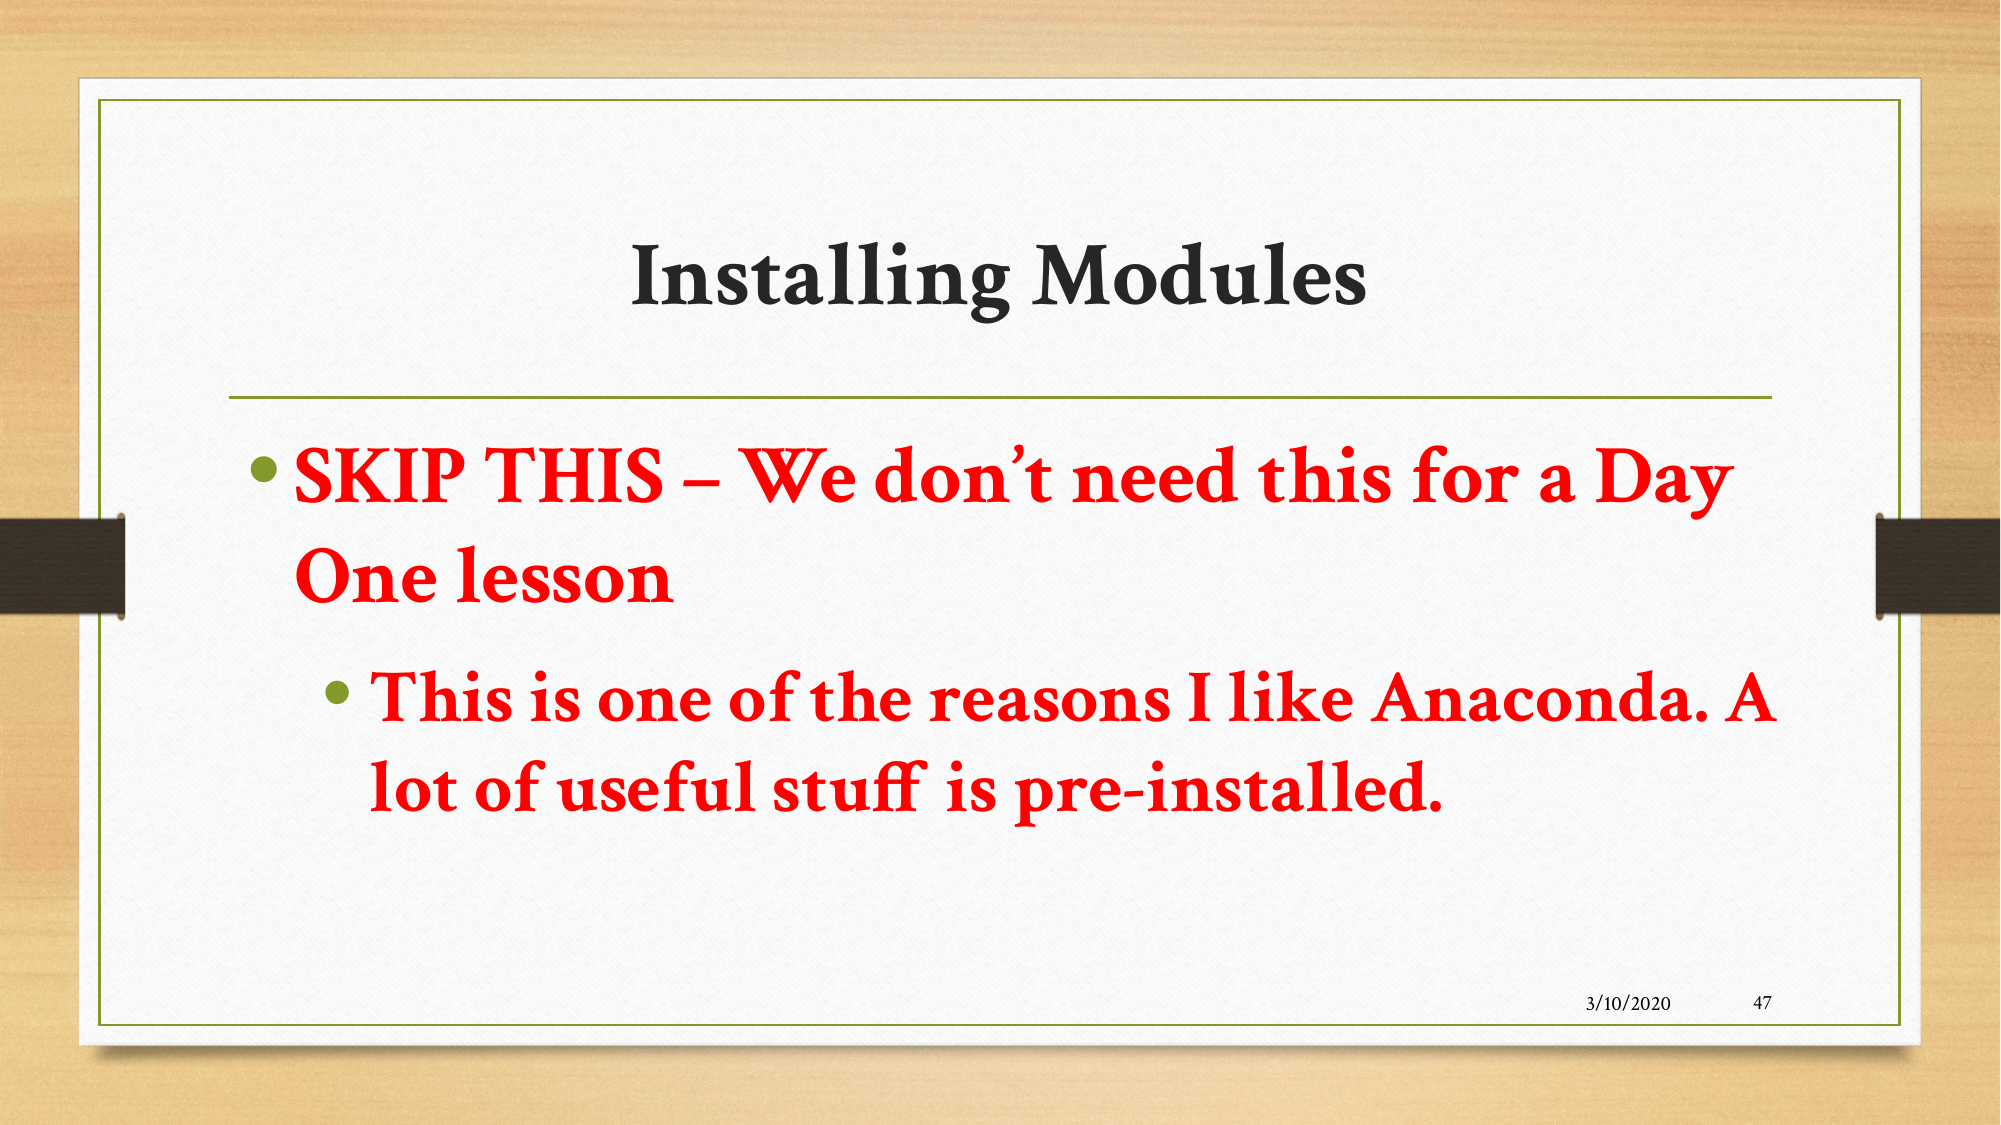

# Installing Modules
SKIP THIS – We don’t need this for a Day One lesson
This is one of the reasons I like Anaconda. A lot of useful stuff is pre-installed.
3/10/2020
47